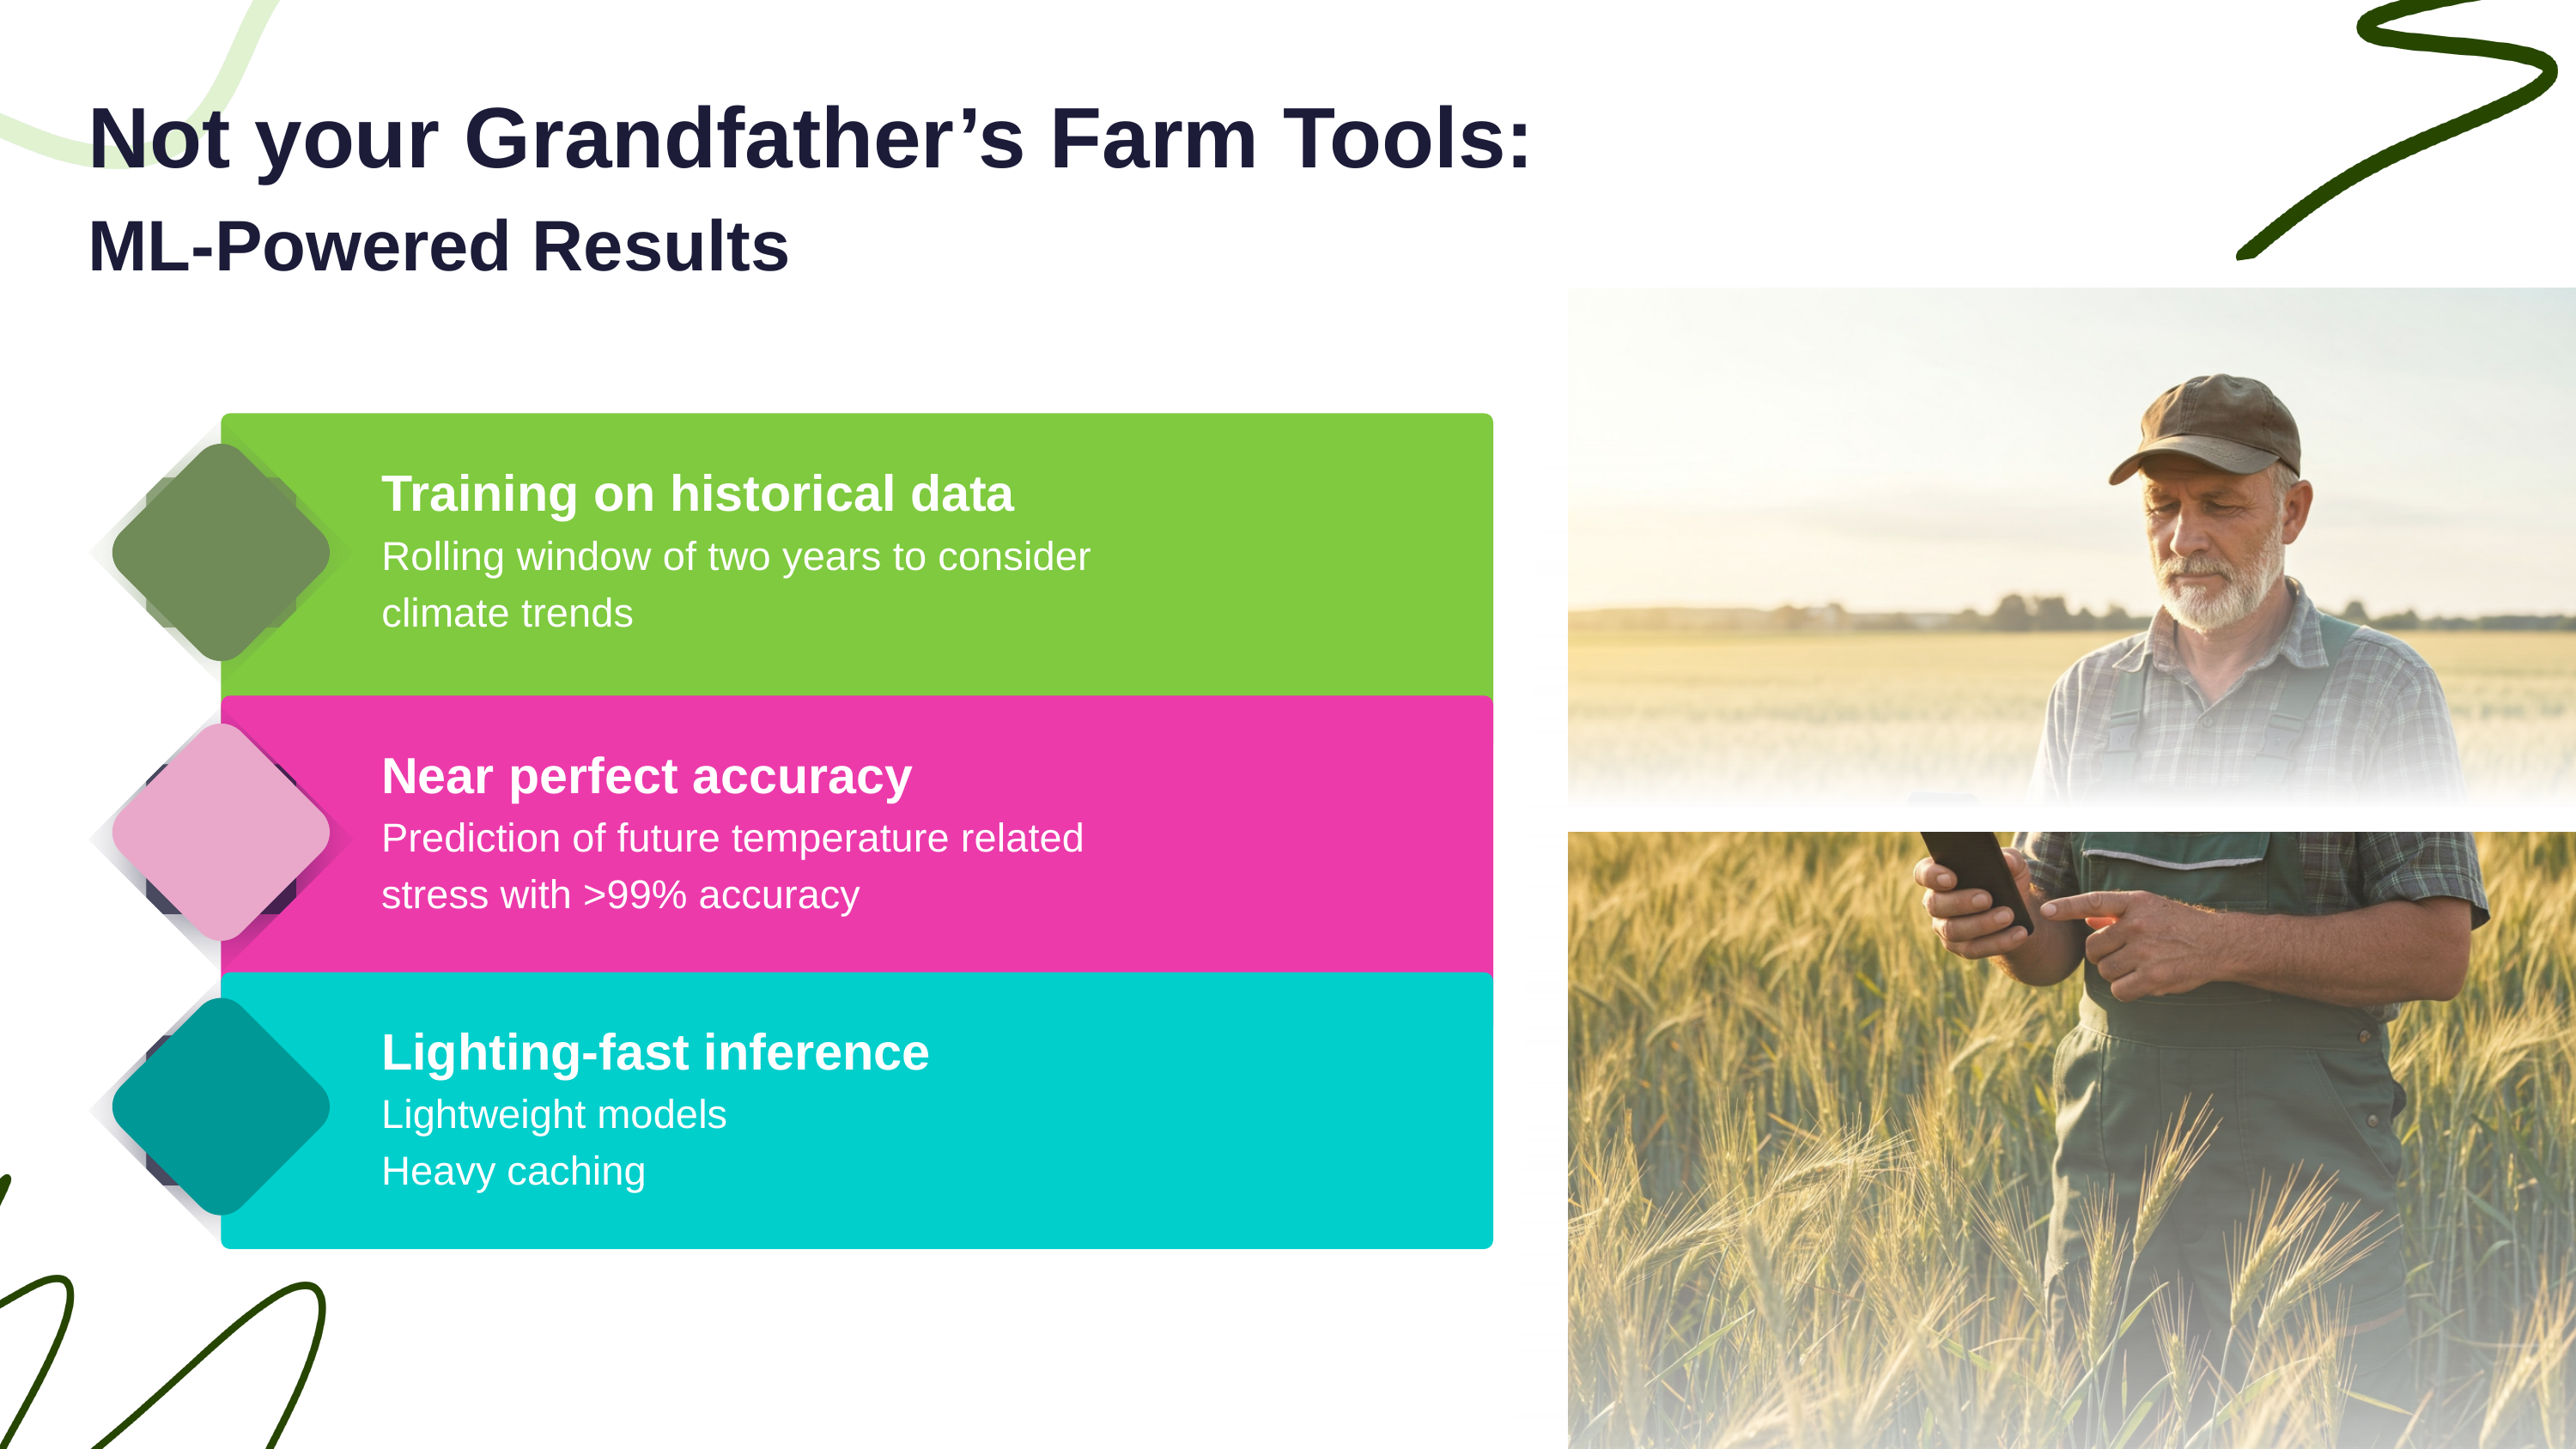

Not your Grandfather’s Farm Tools:
ML-Powered Results

Training on historical data
Rolling window of two years to consider climate trends

Near perfect accuracy
Prediction of future temperature related stress with >99% accuracy

Lighting-fast inference
Lightweight models
Heavy caching